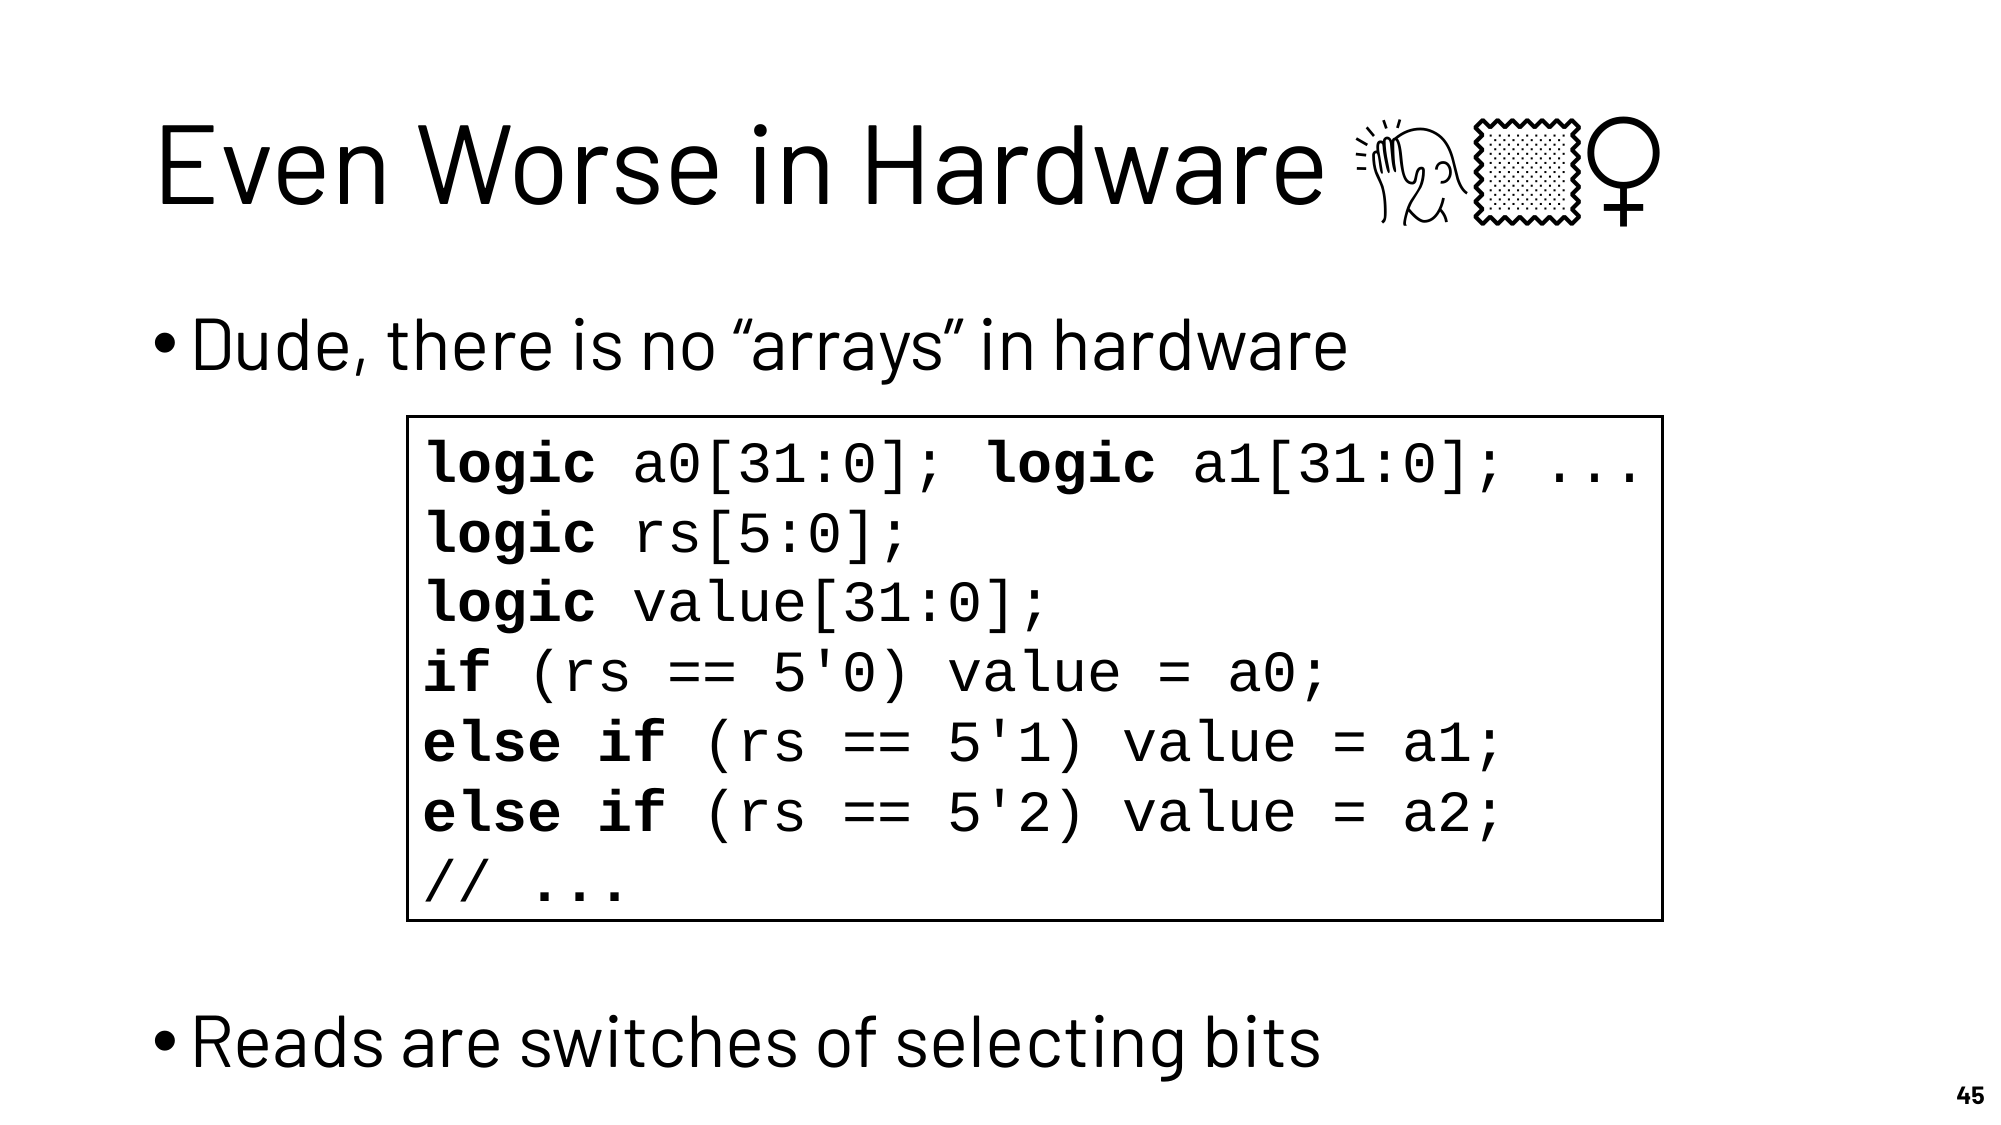

# Even Worse in Hardware 🤦🏻‍♀️
Dude, there is no “arrays” in hardware

Reads are switches of selecting bits
logic a0[31:0]; logic a1[31:0]; ...
logic rs[5:0];
logic value[31:0];
if (rs == 5'0) value = a0;
else if (rs == 5'1) value = a1;
else if (rs == 5'2) value = a2;
// ...
45